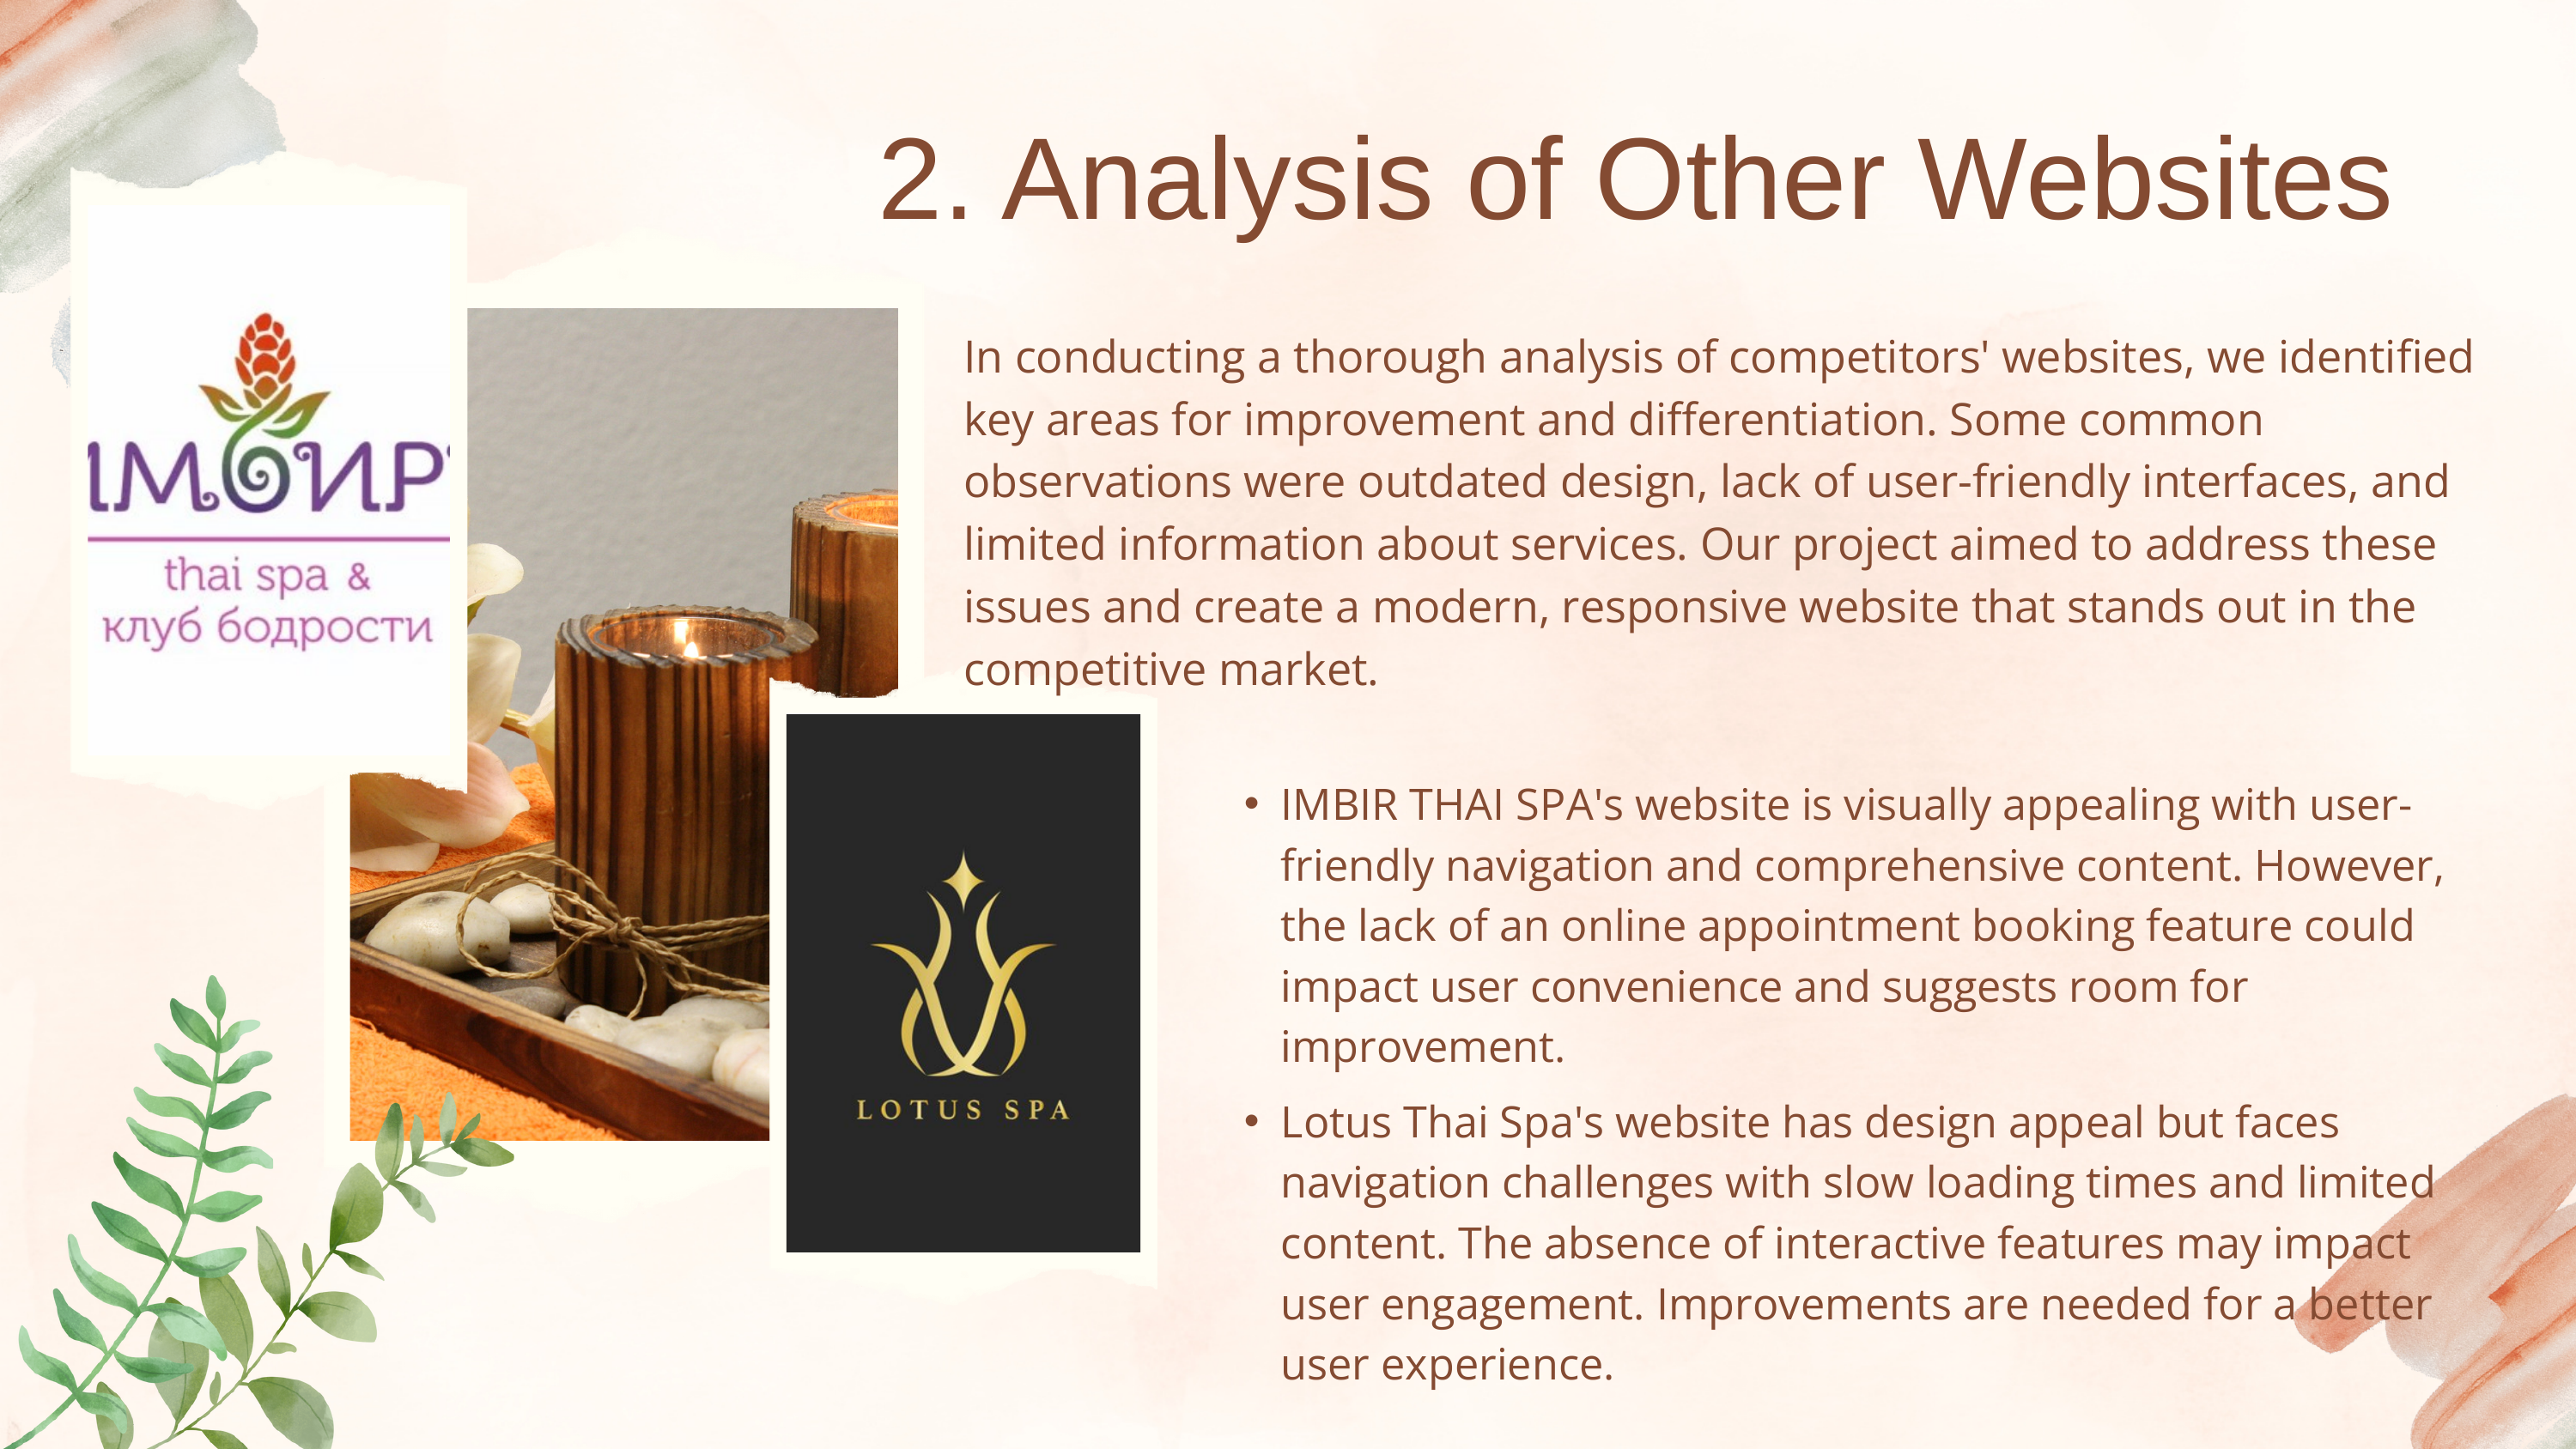

2. Analysis of Other Websites

In conducting a thorough analysis of competitors' websites, we identified key areas for improvement and differentiation. Some common observations were outdated design, lack of user-friendly interfaces, and limited information about services. Our project aimed to address these issues and create a modern, responsive website that stands out in the competitive market.

IMBIR THAI SPA's website is visually appealing with user-friendly navigation and comprehensive content. However, the lack of an online appointment booking feature could impact user convenience and suggests room for improvement.

Lotus Thai Spa's website has design appeal but faces navigation challenges with slow loading times and limited content. The absence of interactive features may impact user engagement. Improvements are needed for a better user experience.